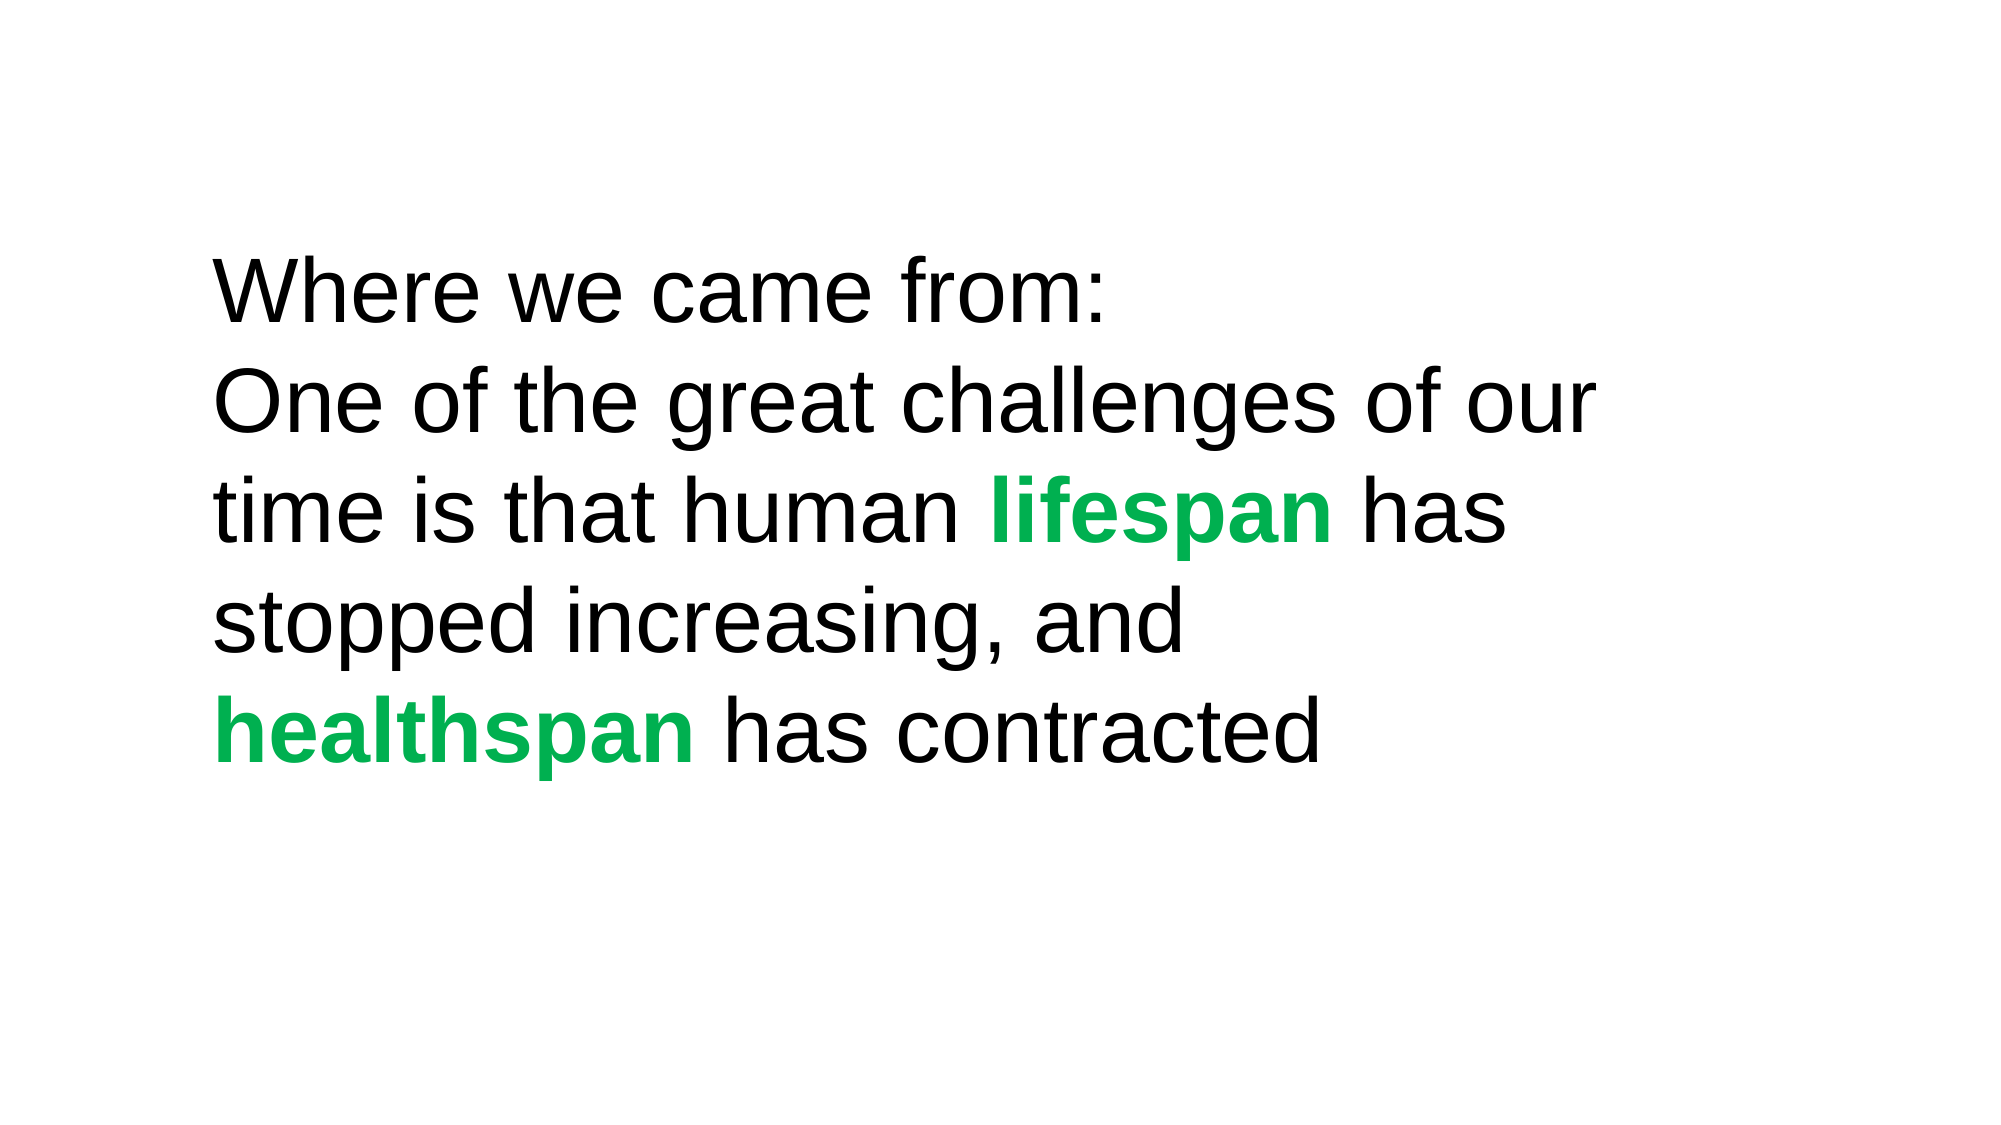

Where we came from:
One of the great challenges of our time is that human lifespan has stopped increasing, and healthspan has contracted